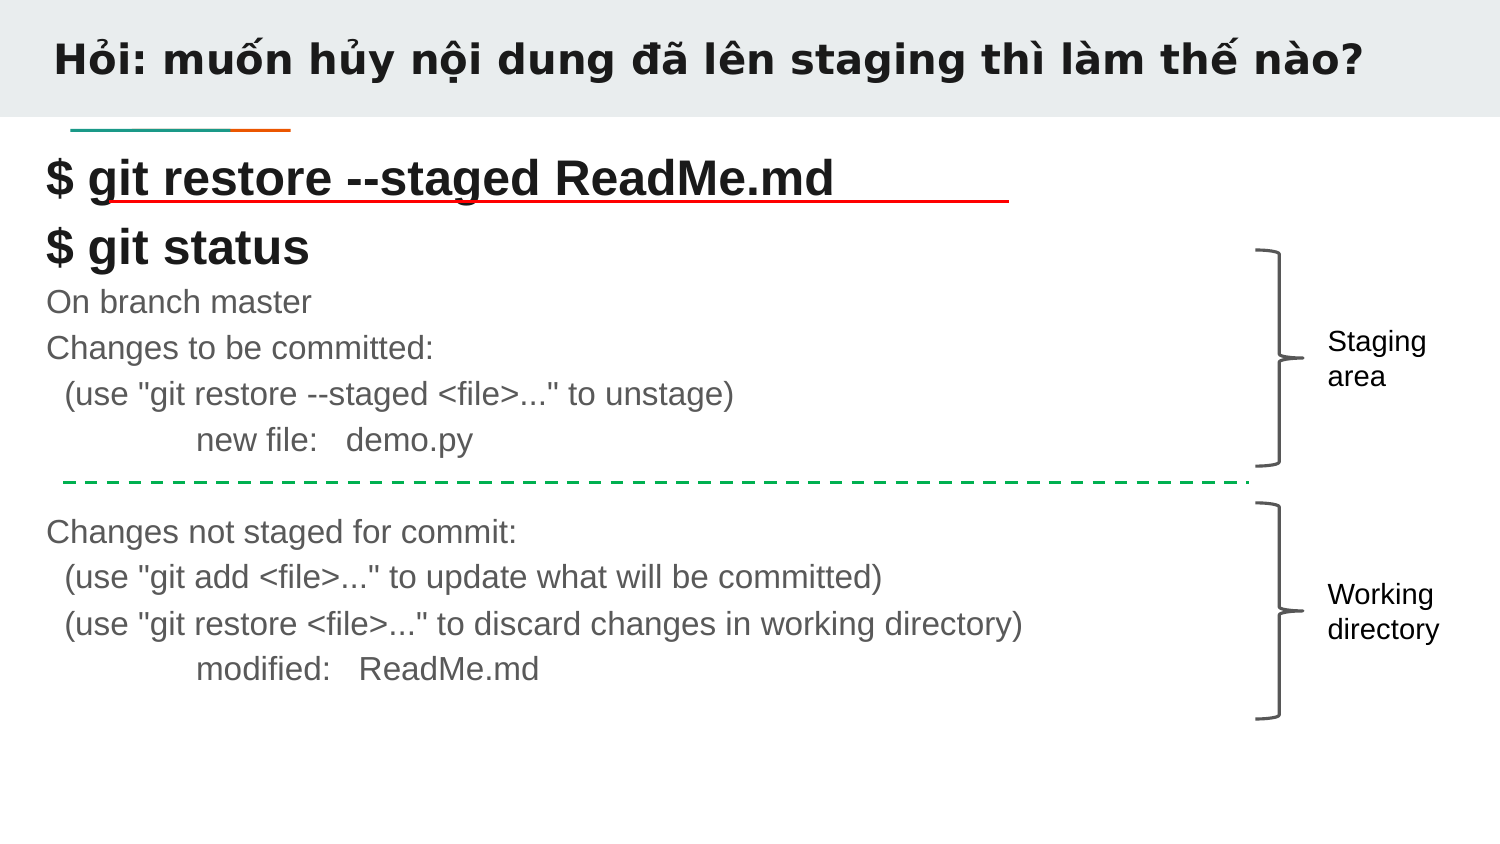

# Hỏi: muốn hủy nội dung đã lên staging thì làm thế nào?
$ git restore --staged ReadMe.md
$ git status
On branch master
Changes to be committed:
  (use "git restore --staged <file>..." to unstage)
	new file:   demo.py

Changes not staged for commit:
  (use "git add <file>..." to update what will be committed)
  (use "git restore <file>..." to discard changes in working directory)
	modified:   ReadMe.md

Staging
area

Working
directory